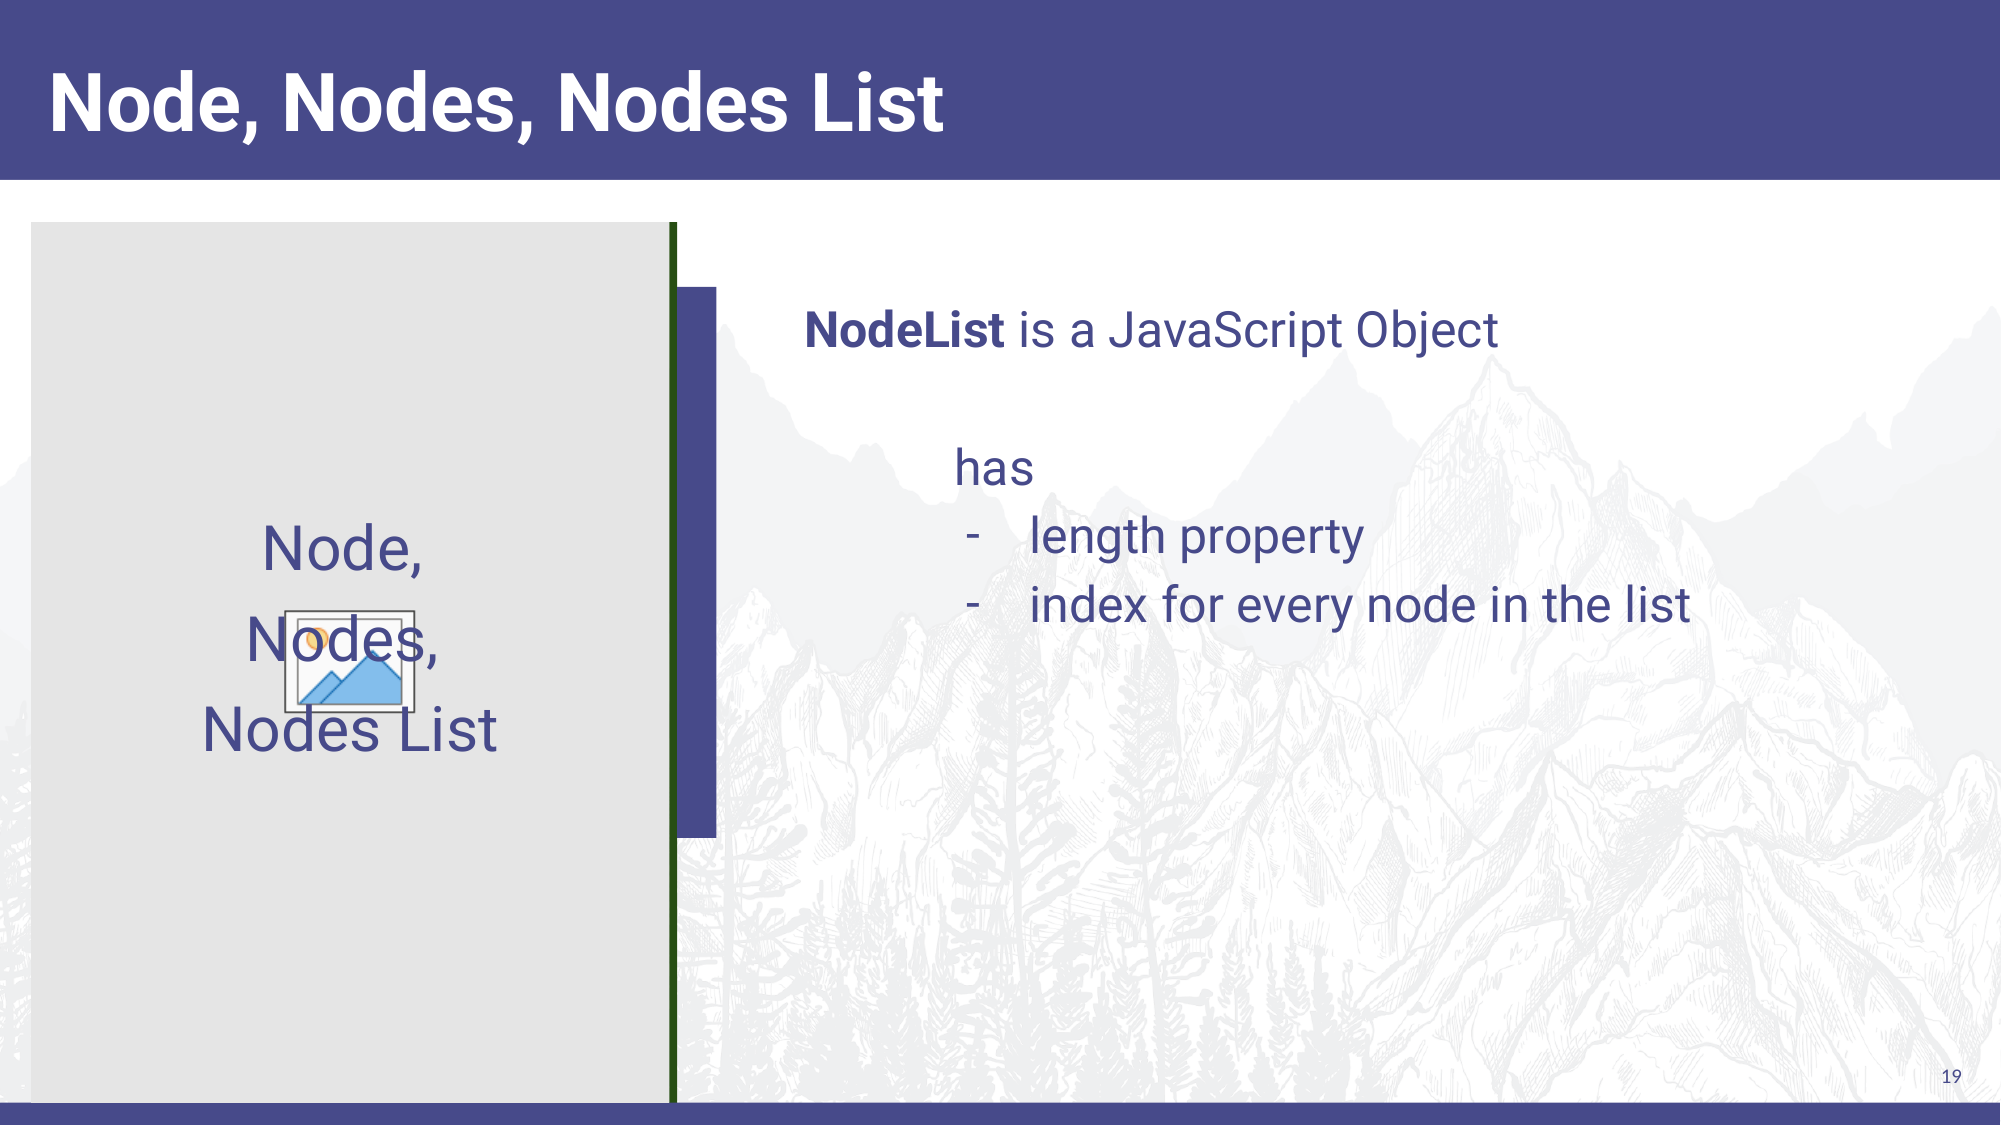

# Node, Nodes, Nodes List

NodeList is a JavaScript Object

has
length property
index for every node in the list

Node,
Nodes,
Nodes List

19